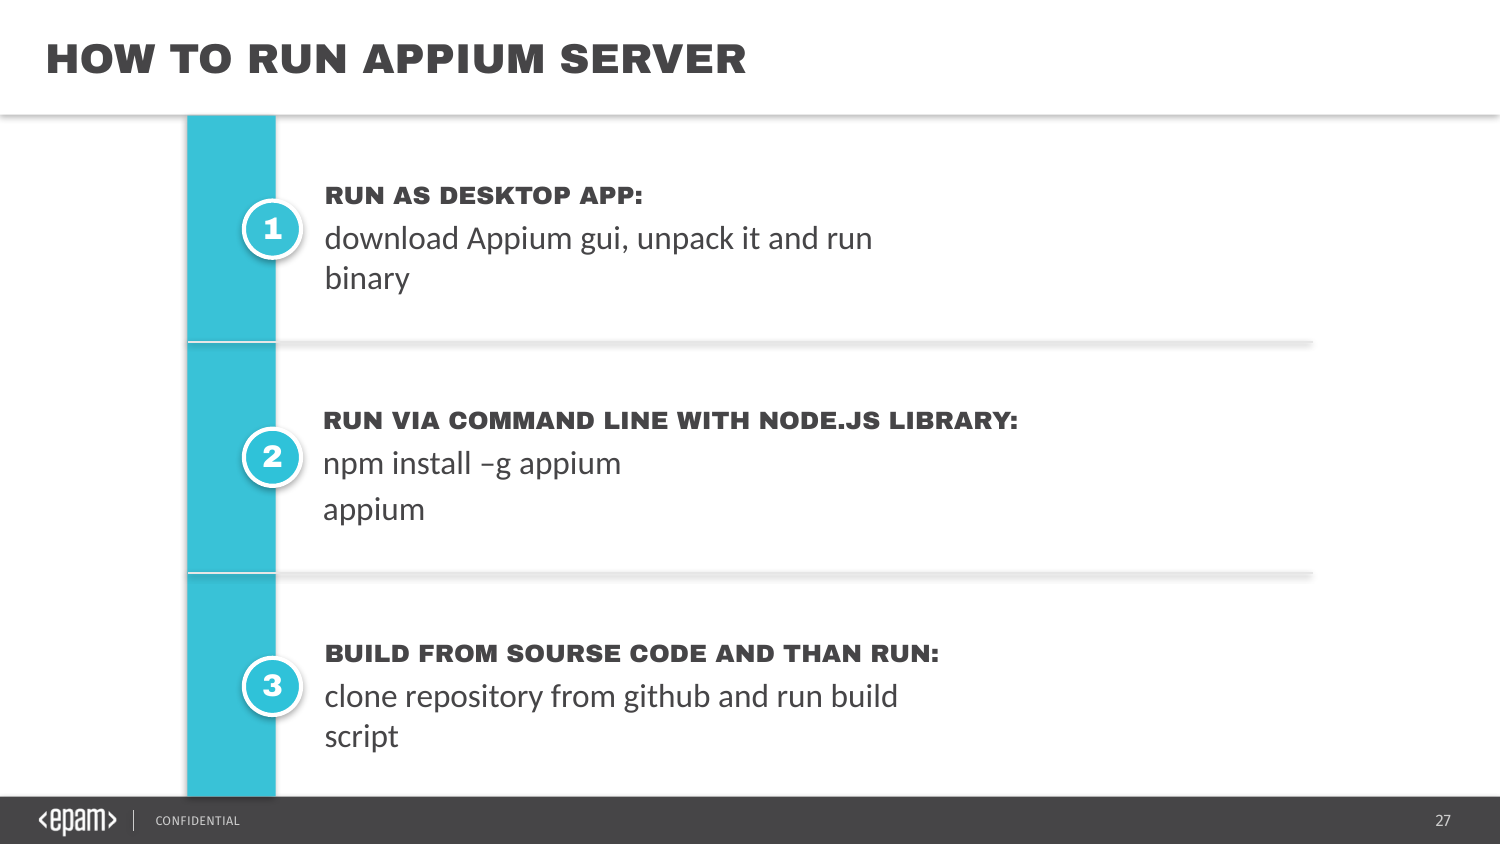

HOW TO RUN APPIUM SERVER

RUN AS DESKTOP APP:
download Appium gui, unpack it and run binary
1
RUN VIA COMMAND LINE WITH NODE.JS LIBRARY:
npm install –g appium
appium
2
BUILD FROM SOURSE CODE AND THAN RUN:
clone repository from github and run build script
3